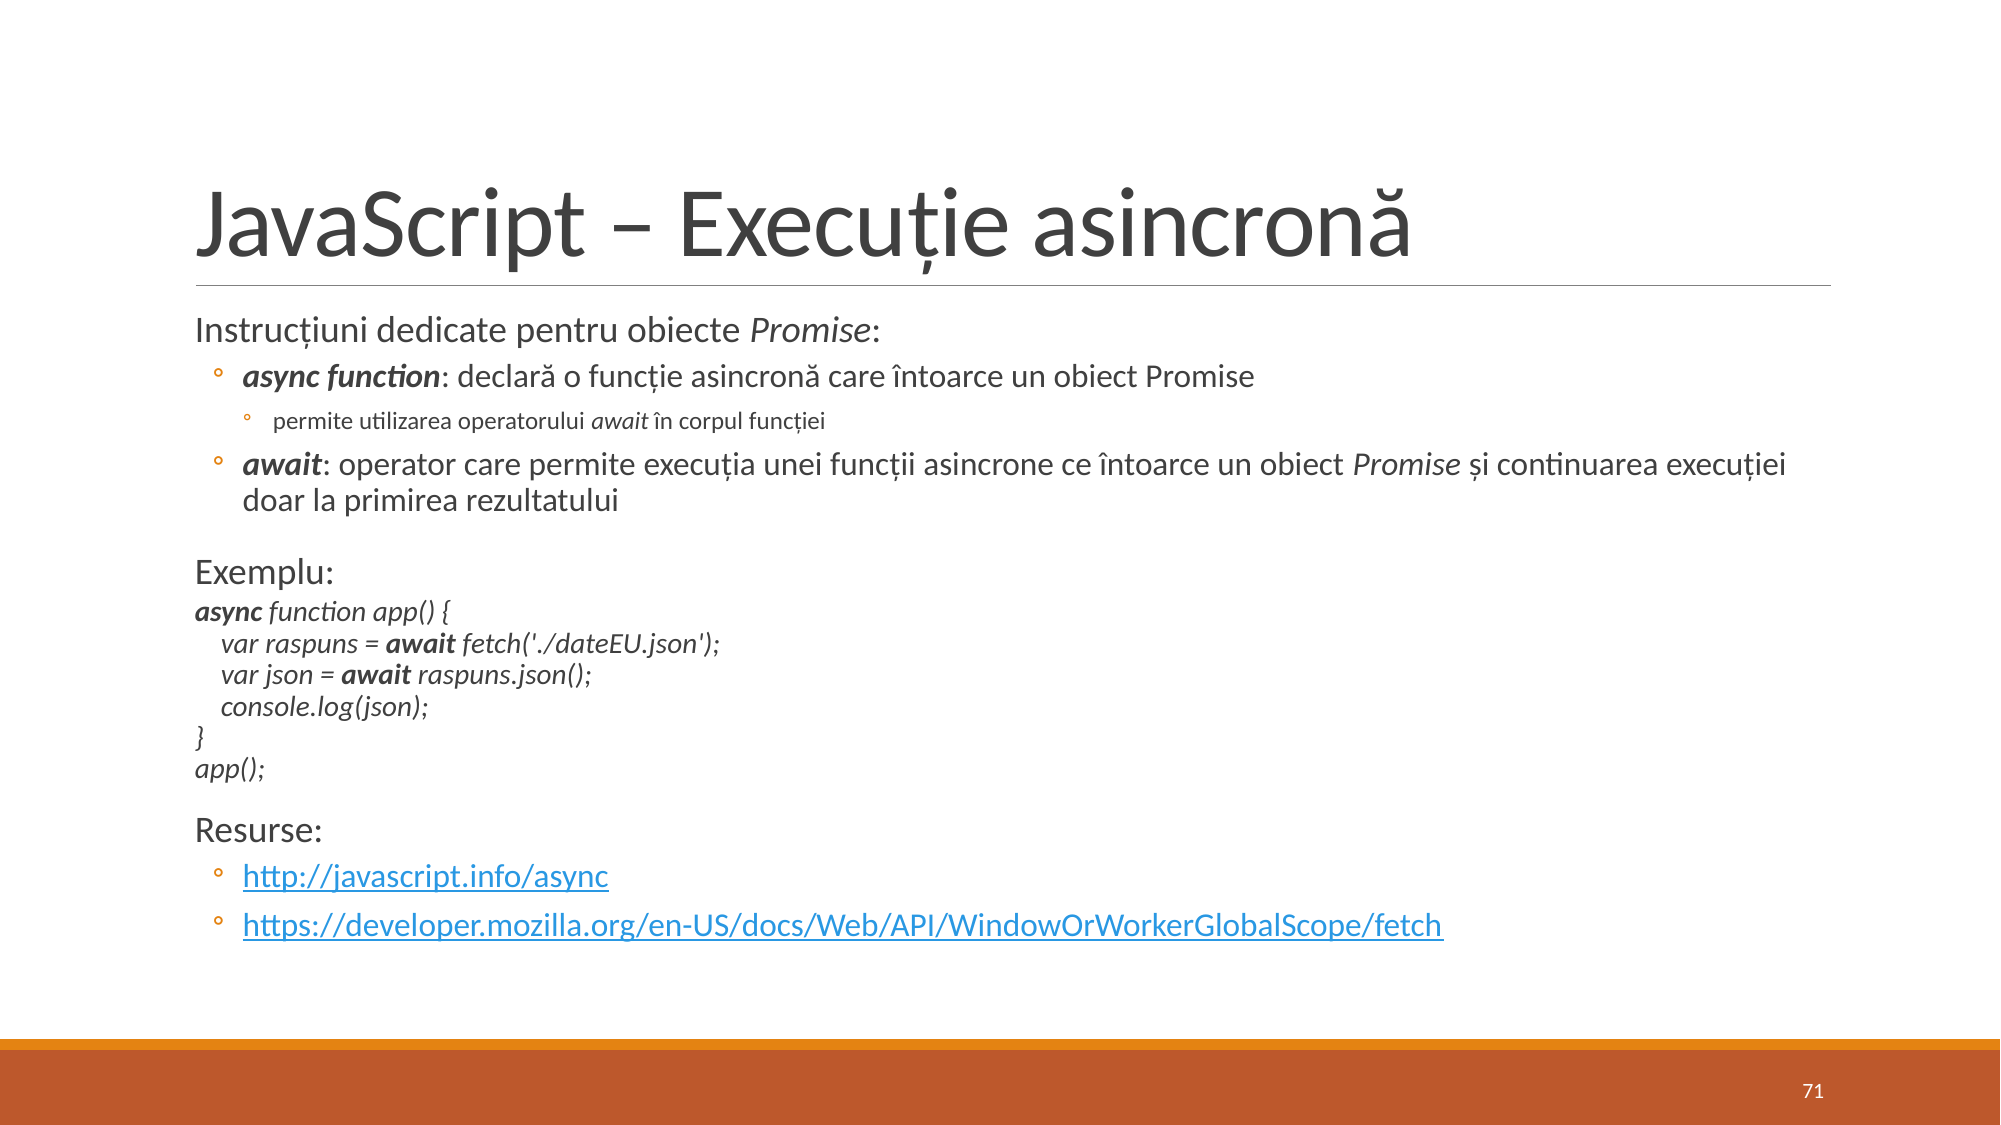

# JavaScript – Execuție asincronă
Instrucțiuni dedicate pentru obiecte Promise:
async function: declară o funcție asincronă care întoarce un obiect Promise
permite utilizarea operatorului await în corpul funcției
await: operator care permite execuția unei funcții asincrone ce întoarce un obiect Promise și continuarea execuției doar la primirea rezultatului
Exemplu:
async function app() {
    var raspuns = await fetch('./dateEU.json');
    var json = await raspuns.json();
    console.log(json);
}
app();
Resurse:
http://javascript.info/async
https://developer.mozilla.org/en-US/docs/Web/API/WindowOrWorkerGlobalScope/fetch
71